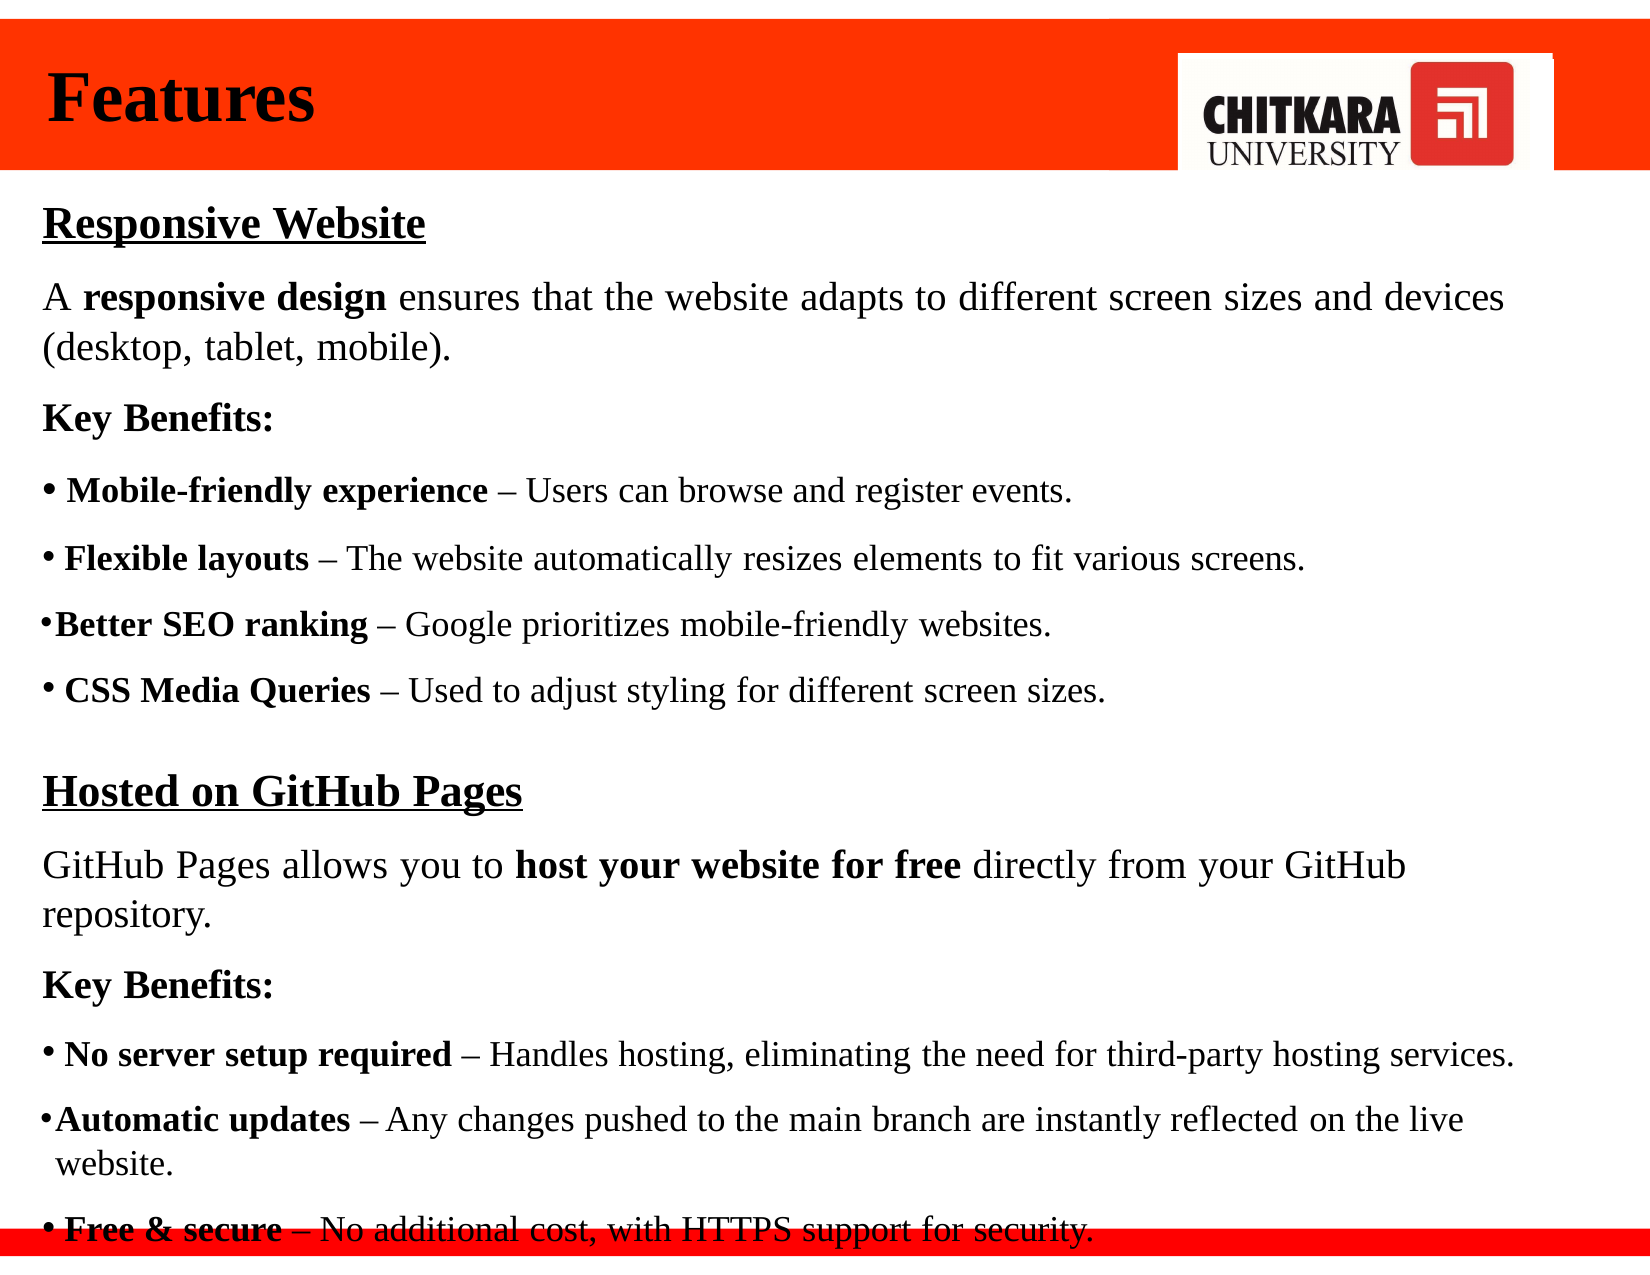

# Features
Responsive Website
A responsive design ensures that the website adapts to different screen sizes and devices (desktop, tablet, mobile).
Key Benefits:
Mobile-friendly experience – Users can browse and register events.
Flexible layouts – The website automatically resizes elements to fit various screens.
Better SEO ranking – Google prioritizes mobile-friendly websites.
CSS Media Queries – Used to adjust styling for different screen sizes.

Hosted on GitHub Pages
GitHub Pages allows you to host your website for free directly from your GitHub repository.
Key Benefits:
No server setup required – Handles hosting, eliminating the need for third-party hosting services.
Automatic updates – Any changes pushed to the main branch are instantly reflected on the live website.
Free & secure – No additional cost, with HTTPS support for security.